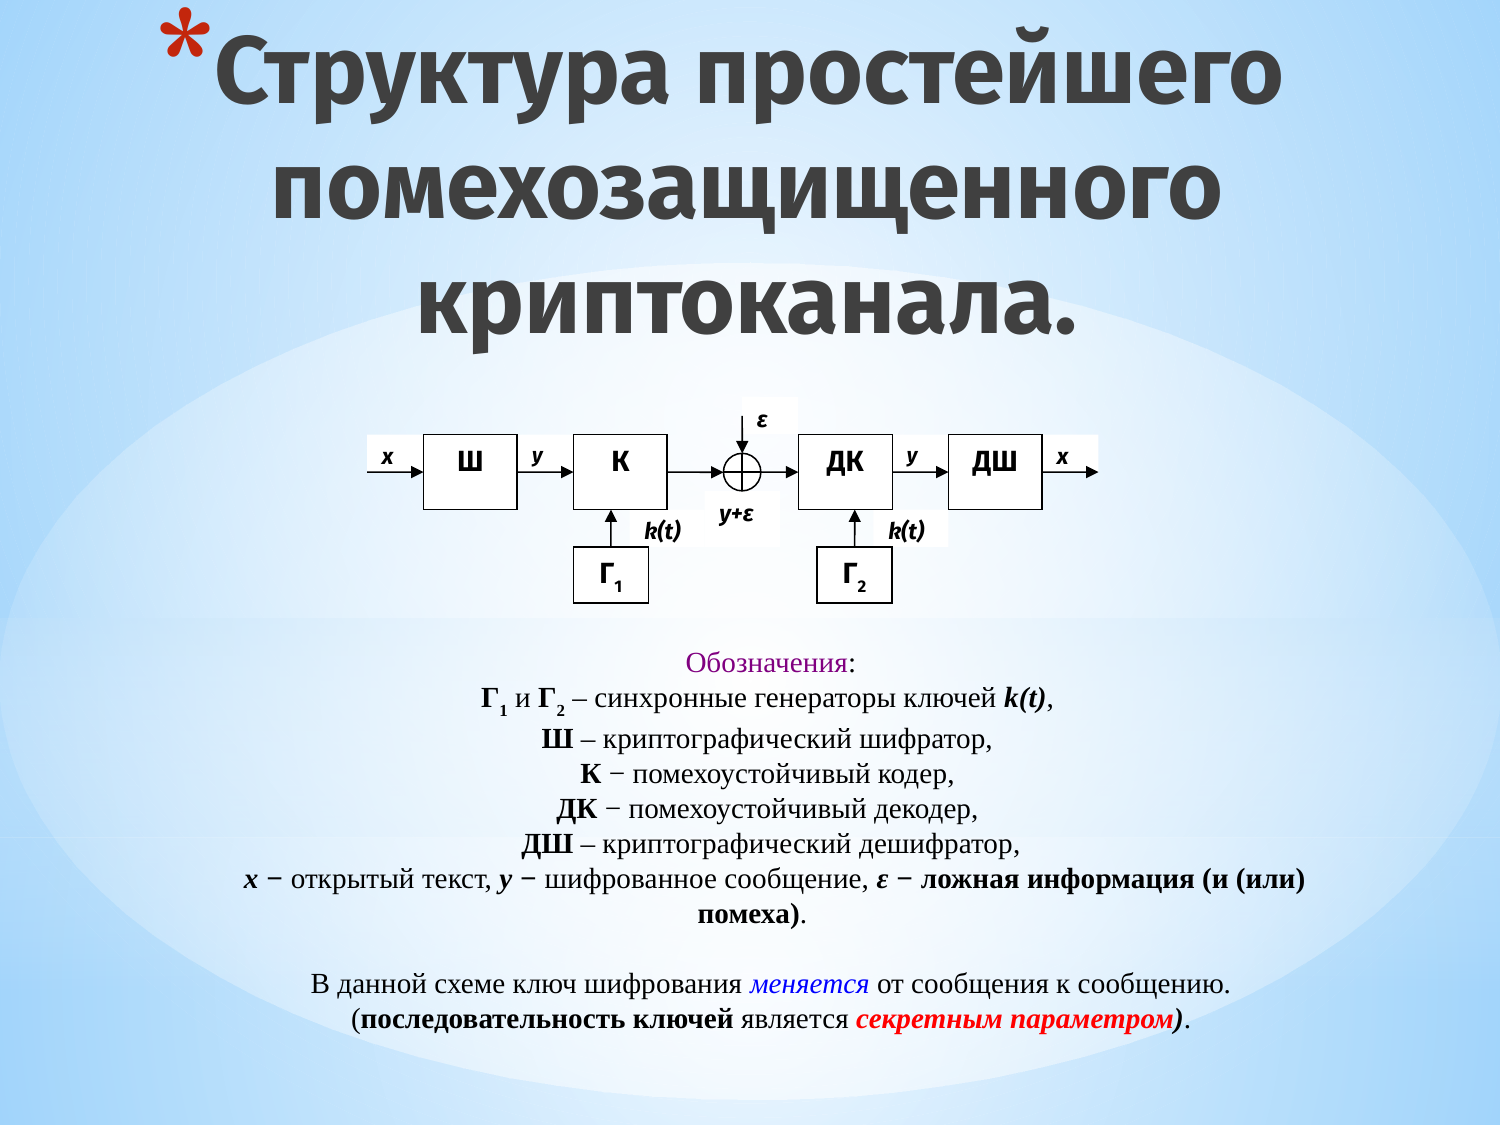

Структура простейшего помехозащищенного криптоканала.

ε

x
Ш
y
К
ДК
y
ДШ
x

y+ε

k(t)

k(t)
Г1
Г2
Обозначения:
Г1 и Г2 – синхронные генераторы ключей k(t),
Ш – криптографический шифратор,
К − помехоустойчивый кодер,
ДК − помехоустойчивый декодер,
ДШ – криптографический дешифратор,
 x − открытый текст, y − шифрованное сообщение, ε − ложная информация (и (или) помеха).

В данной схеме ключ шифрования меняется от сообщения к сообщению.
(последовательность ключей является секретным параметром).